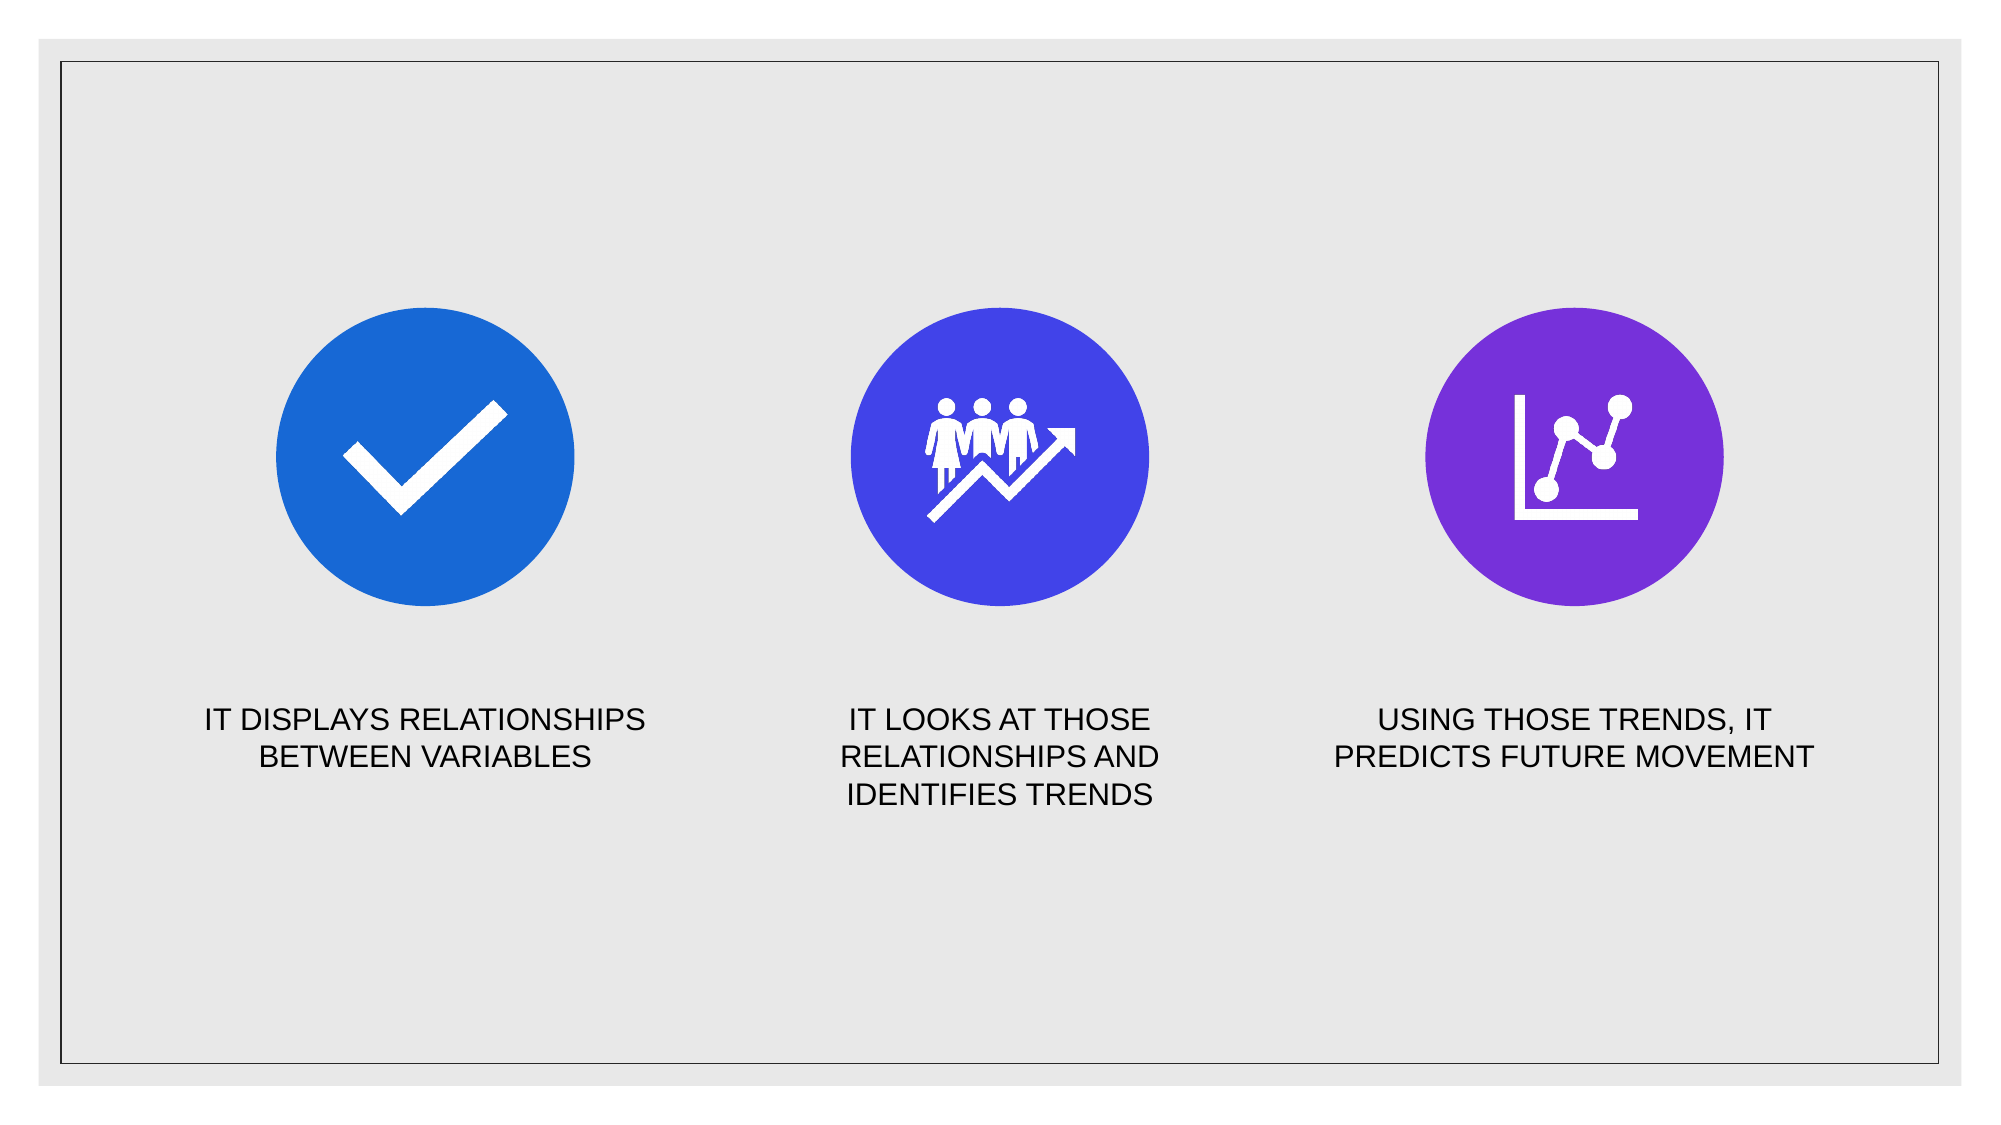

It displays relationships between variables
It looks at those relationships and identifies trends
Using those trends, it predicts future movement